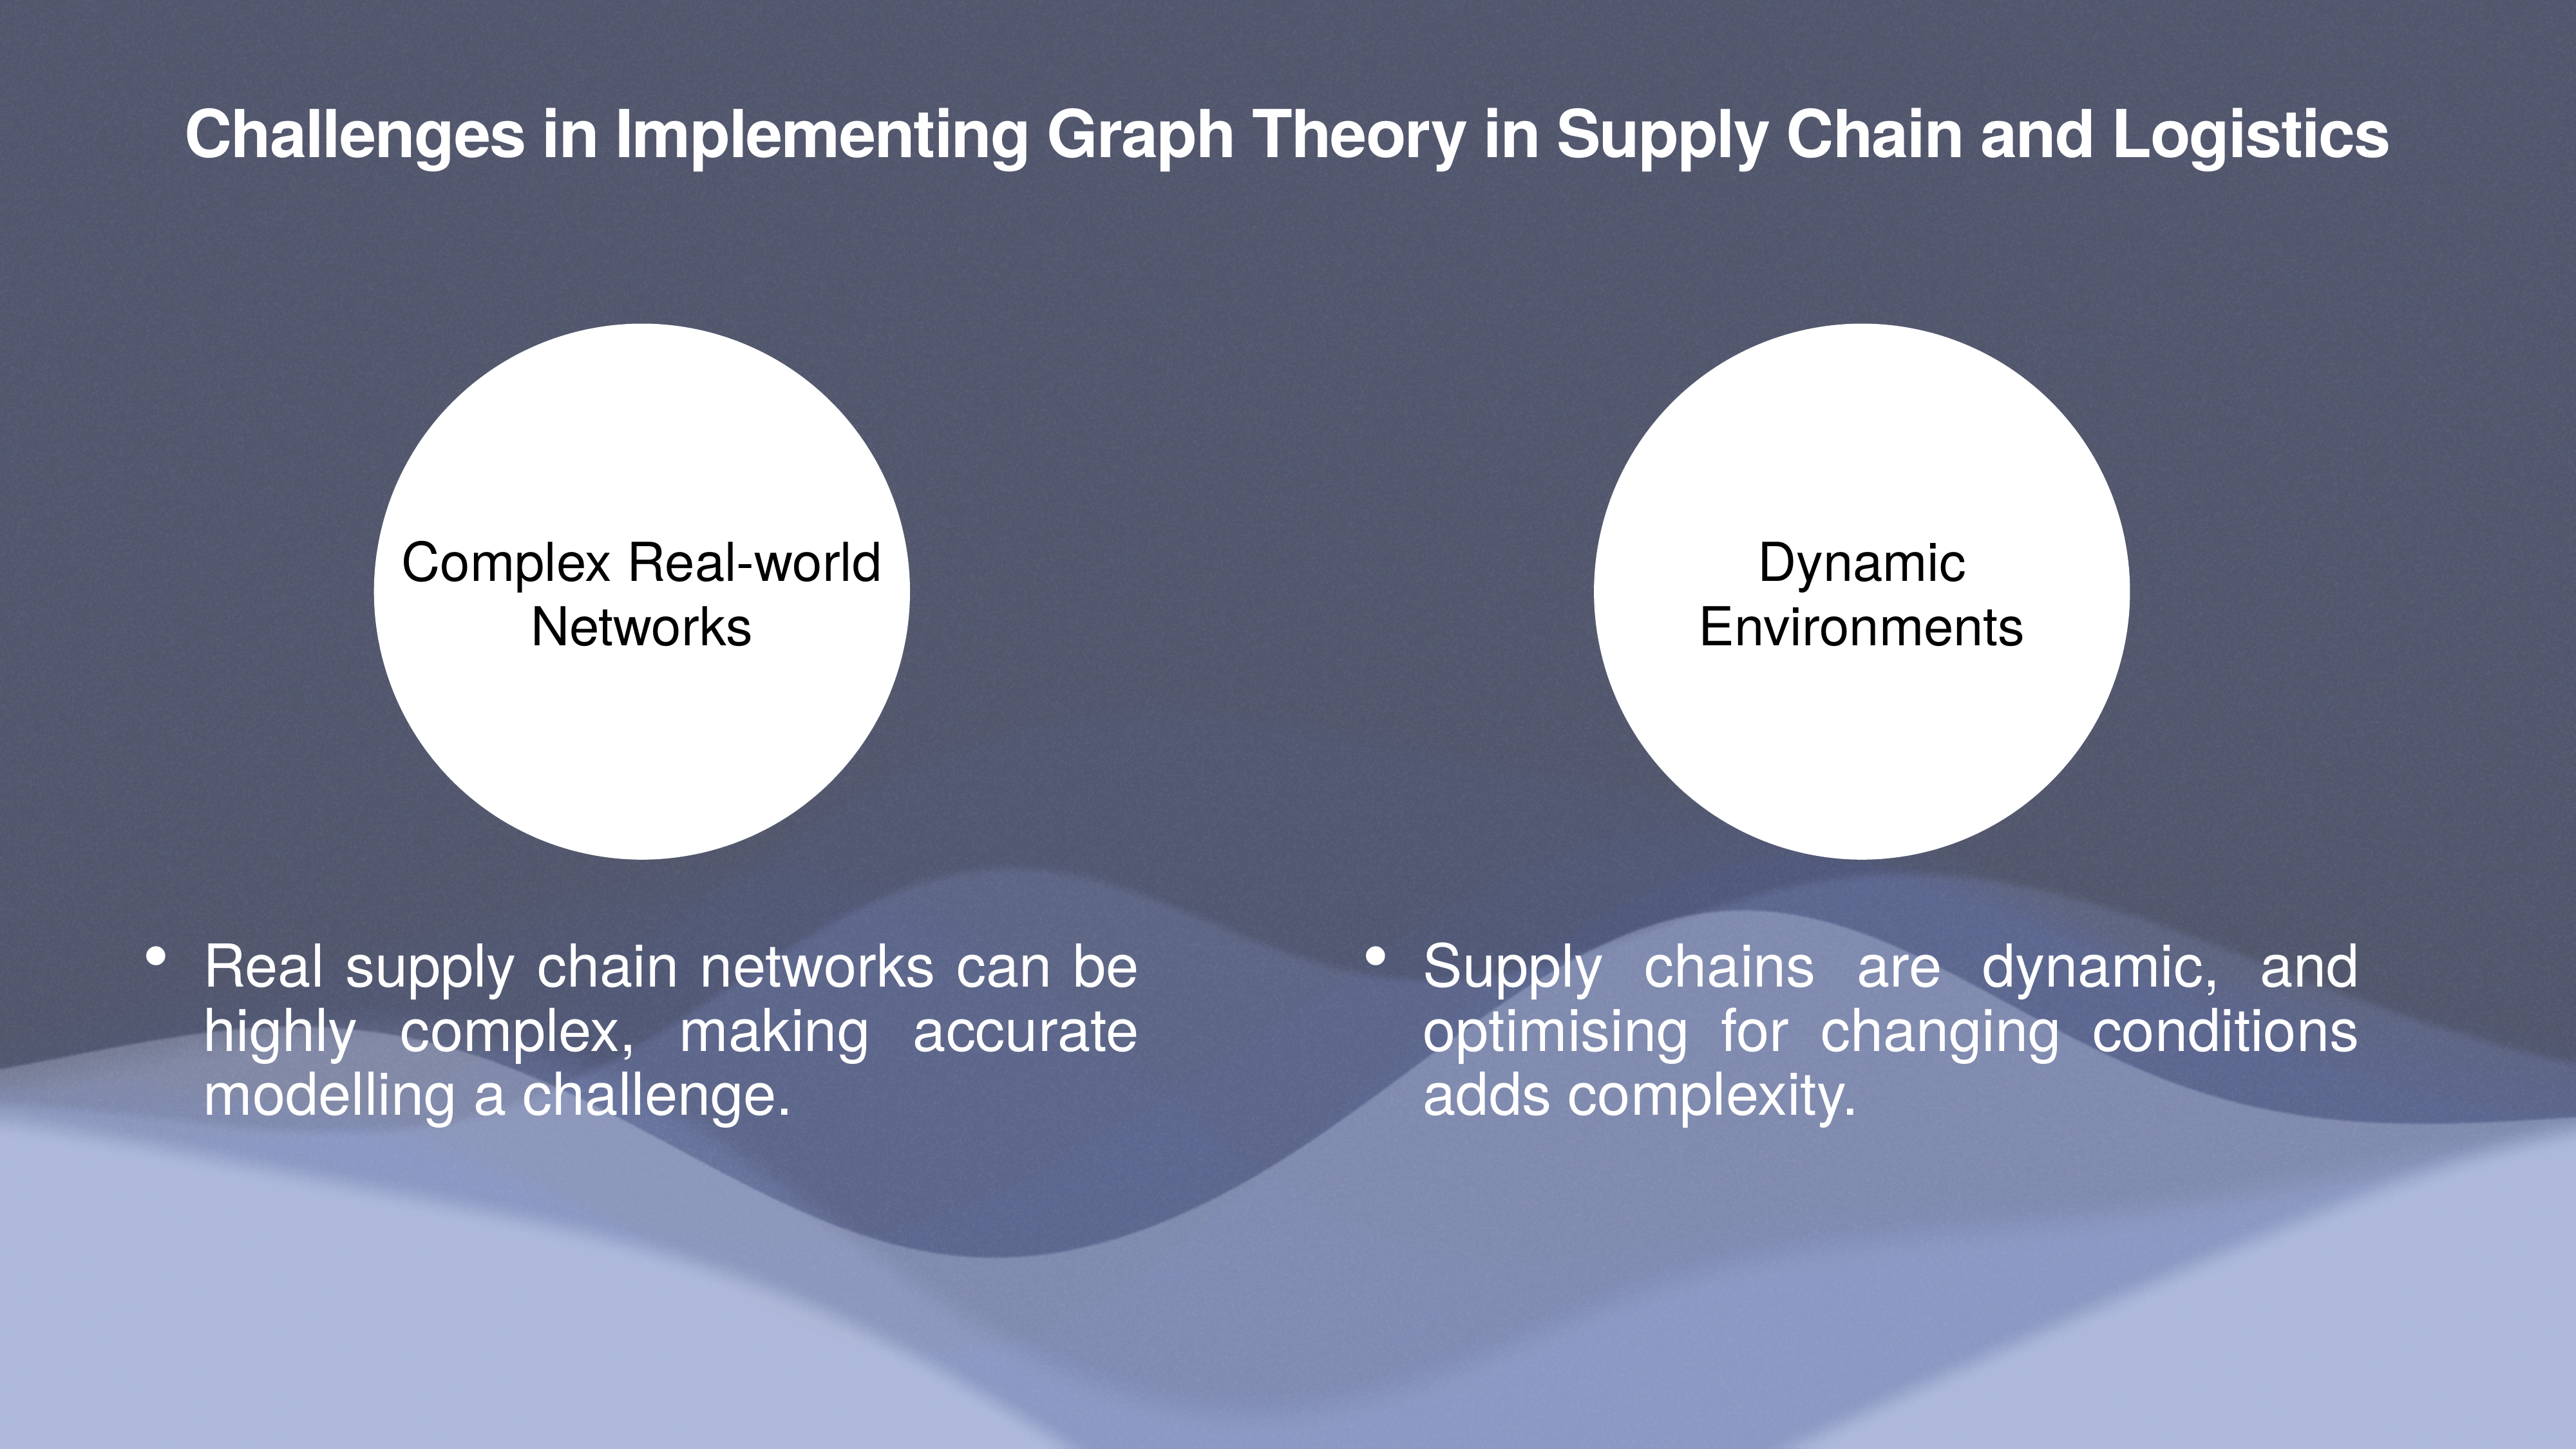

# Challenges in Implementing Graph Theory in Supply Chain and Logistics

Complex Real-world Networks

Dynamic Environments
Real supply chain networks can be highly complex, making accurate modelling a challenge.
Supply chains are dynamic, and optimising for changing conditions adds complexity.